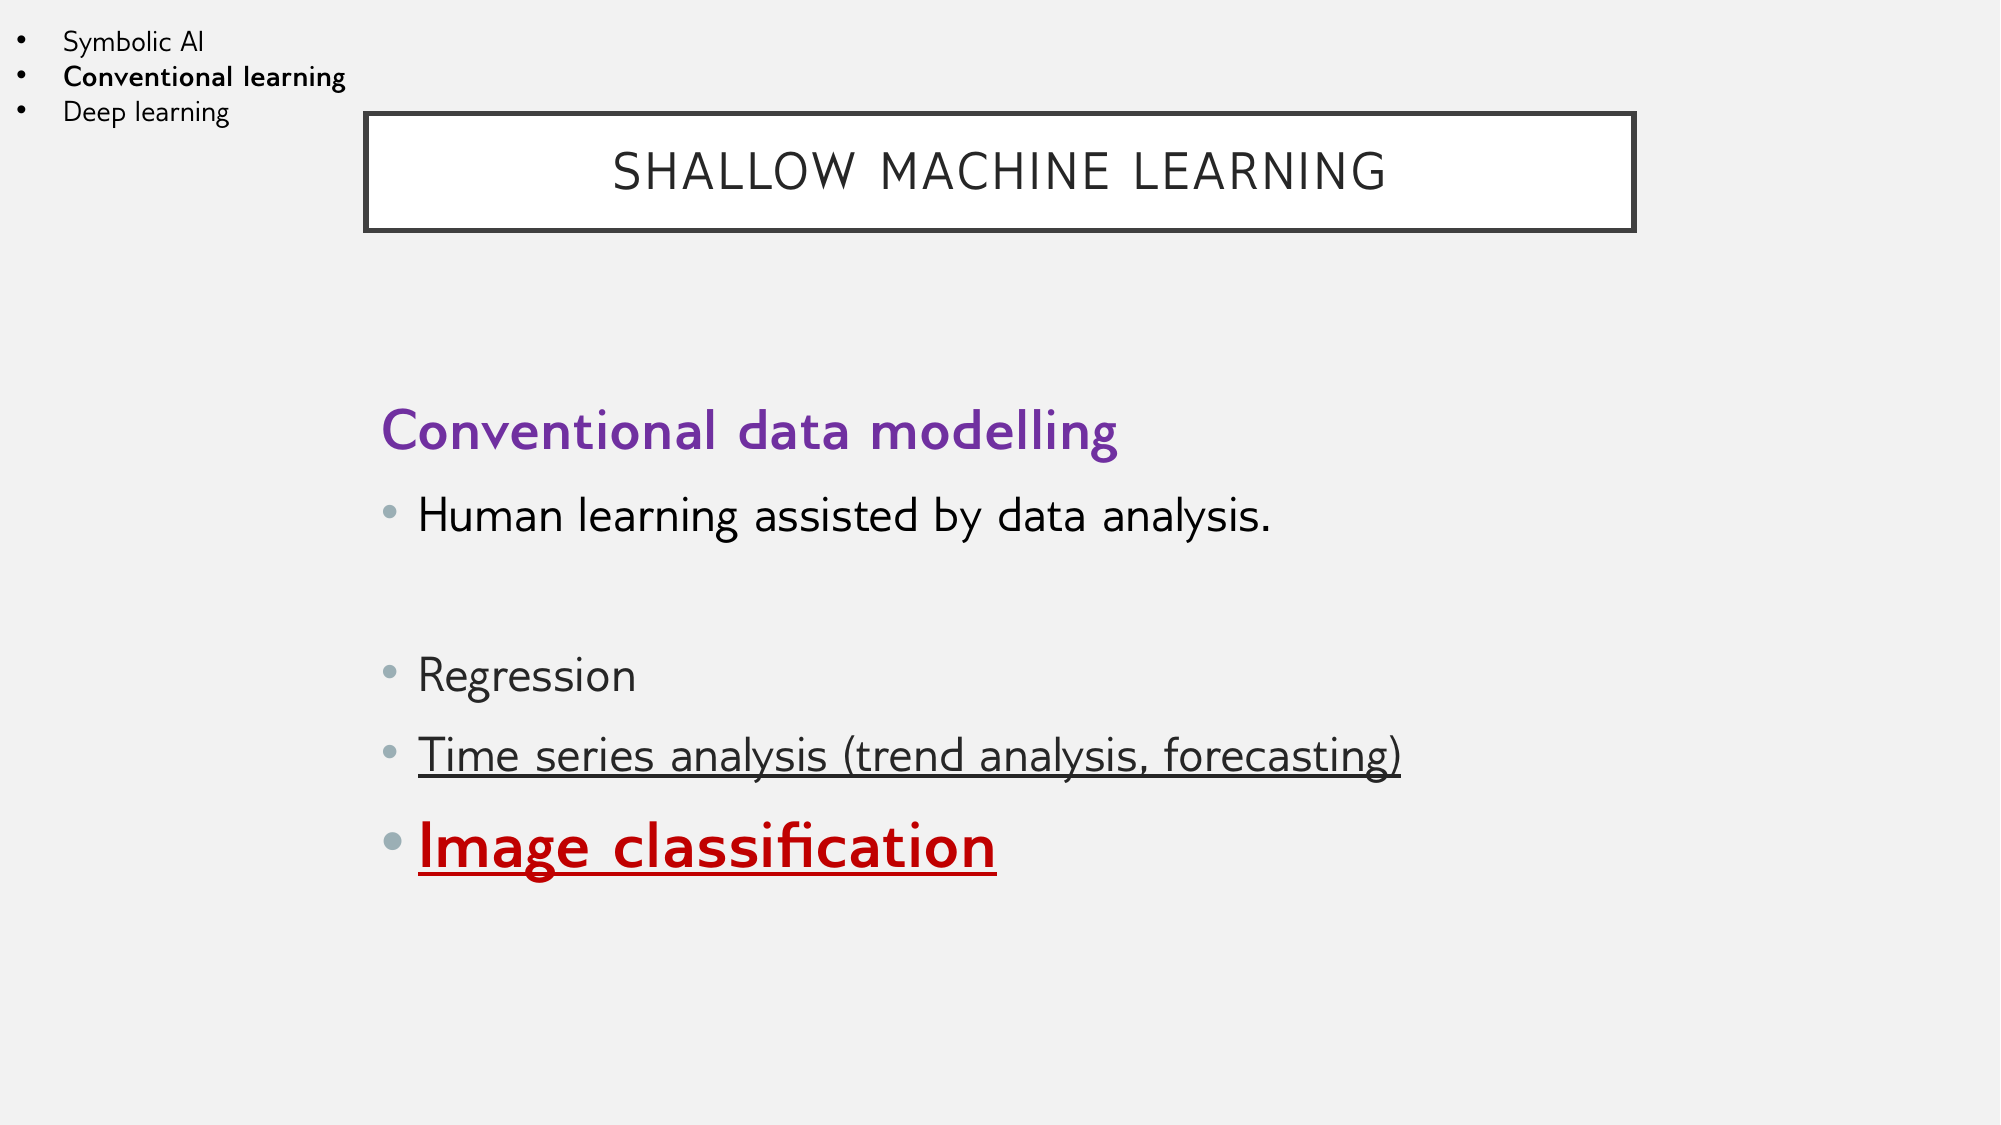

Symbolic AI
Conventional learning
Deep learning
# Shallow Machine learning
Conventional data modelling
Human learning assisted by data analysis.

Regression
Time series analysis (trend analysis, forecasting)
Image classification